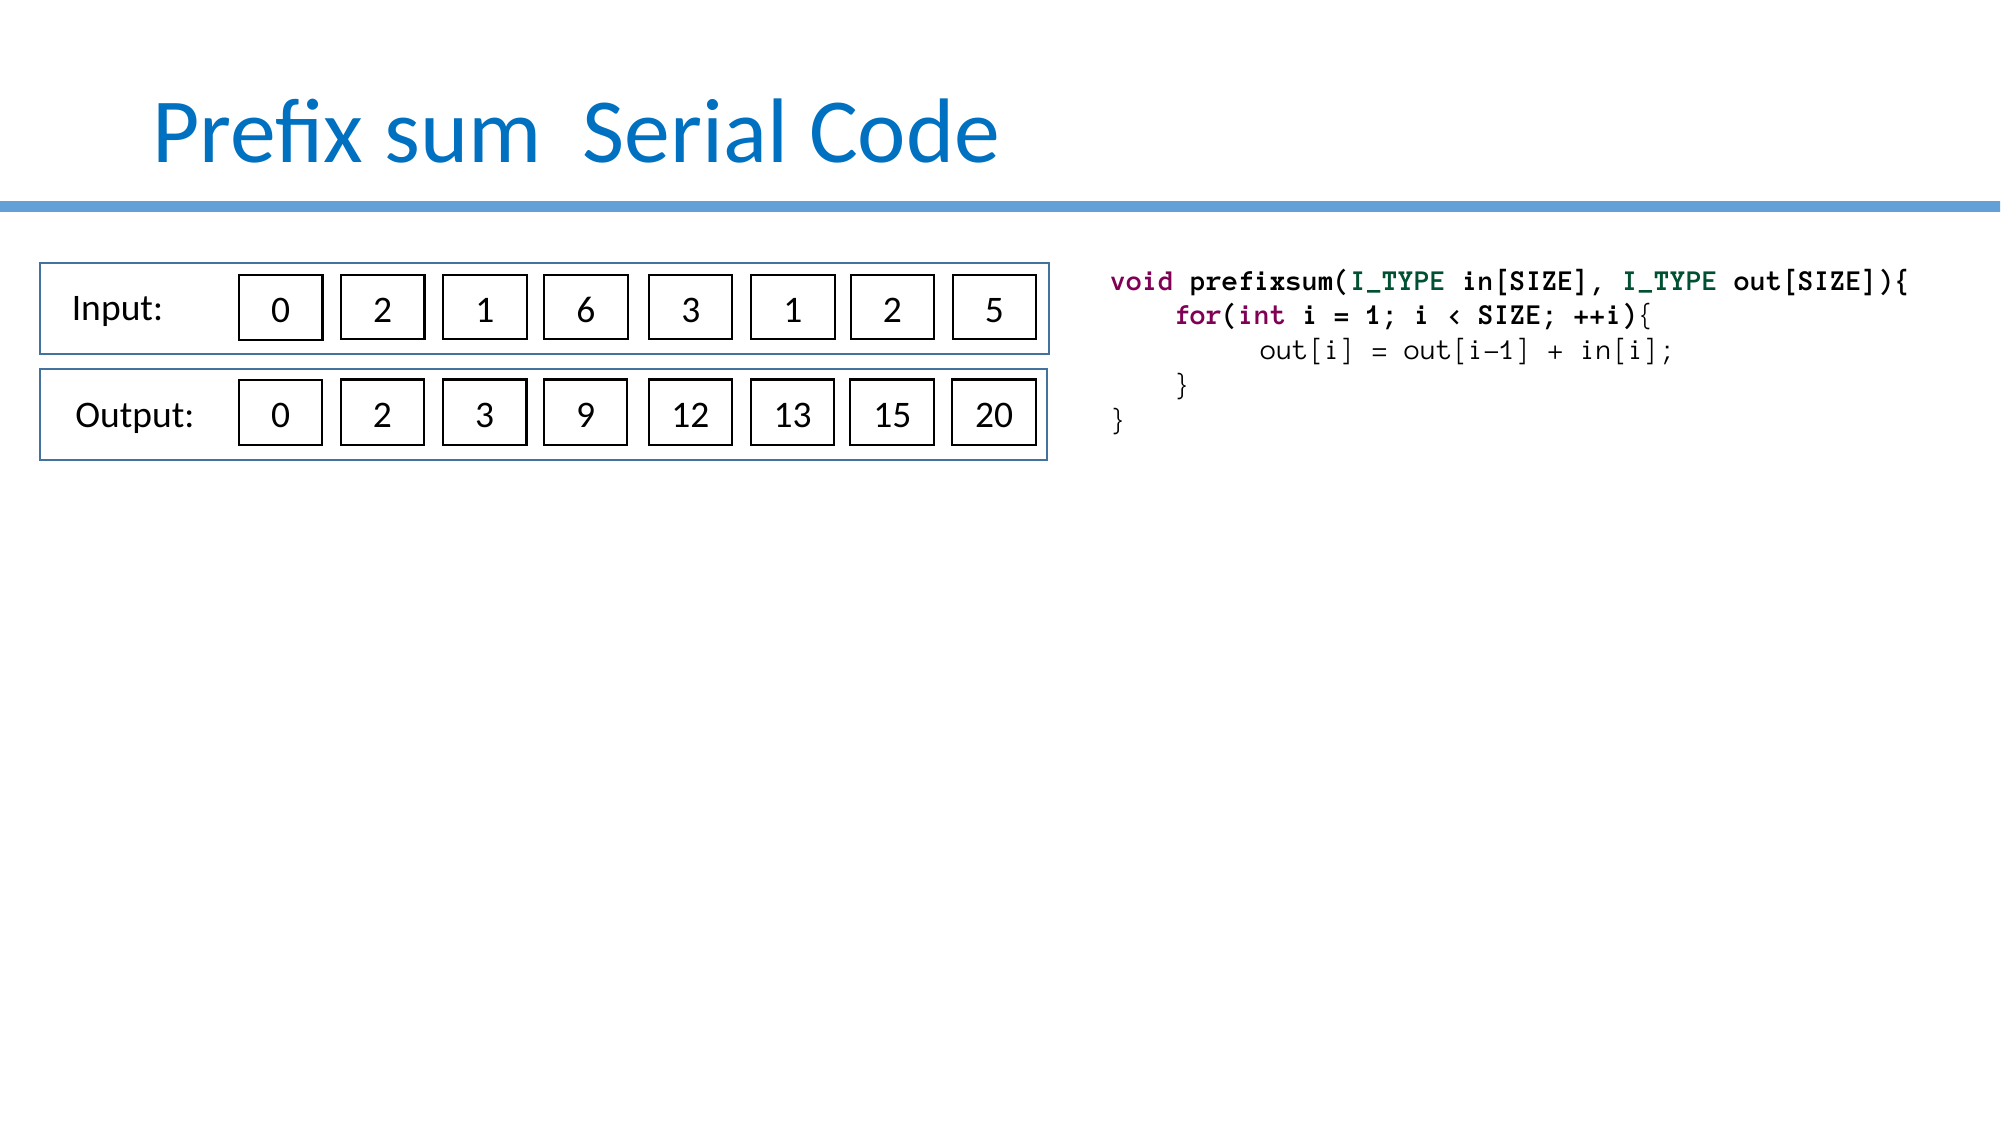

# Prefix sum  Serial Code
void prefixsum(I_TYPE in[SIZE], I_TYPE out[SIZE]){
    for(int i = 1; i < SIZE; ++i){
	out[i] = out[i-1] + in[i];
    }
}

2
1
6
3
1
2
5
0
Input:

2
3
9
12
13
15
20
0
Output: